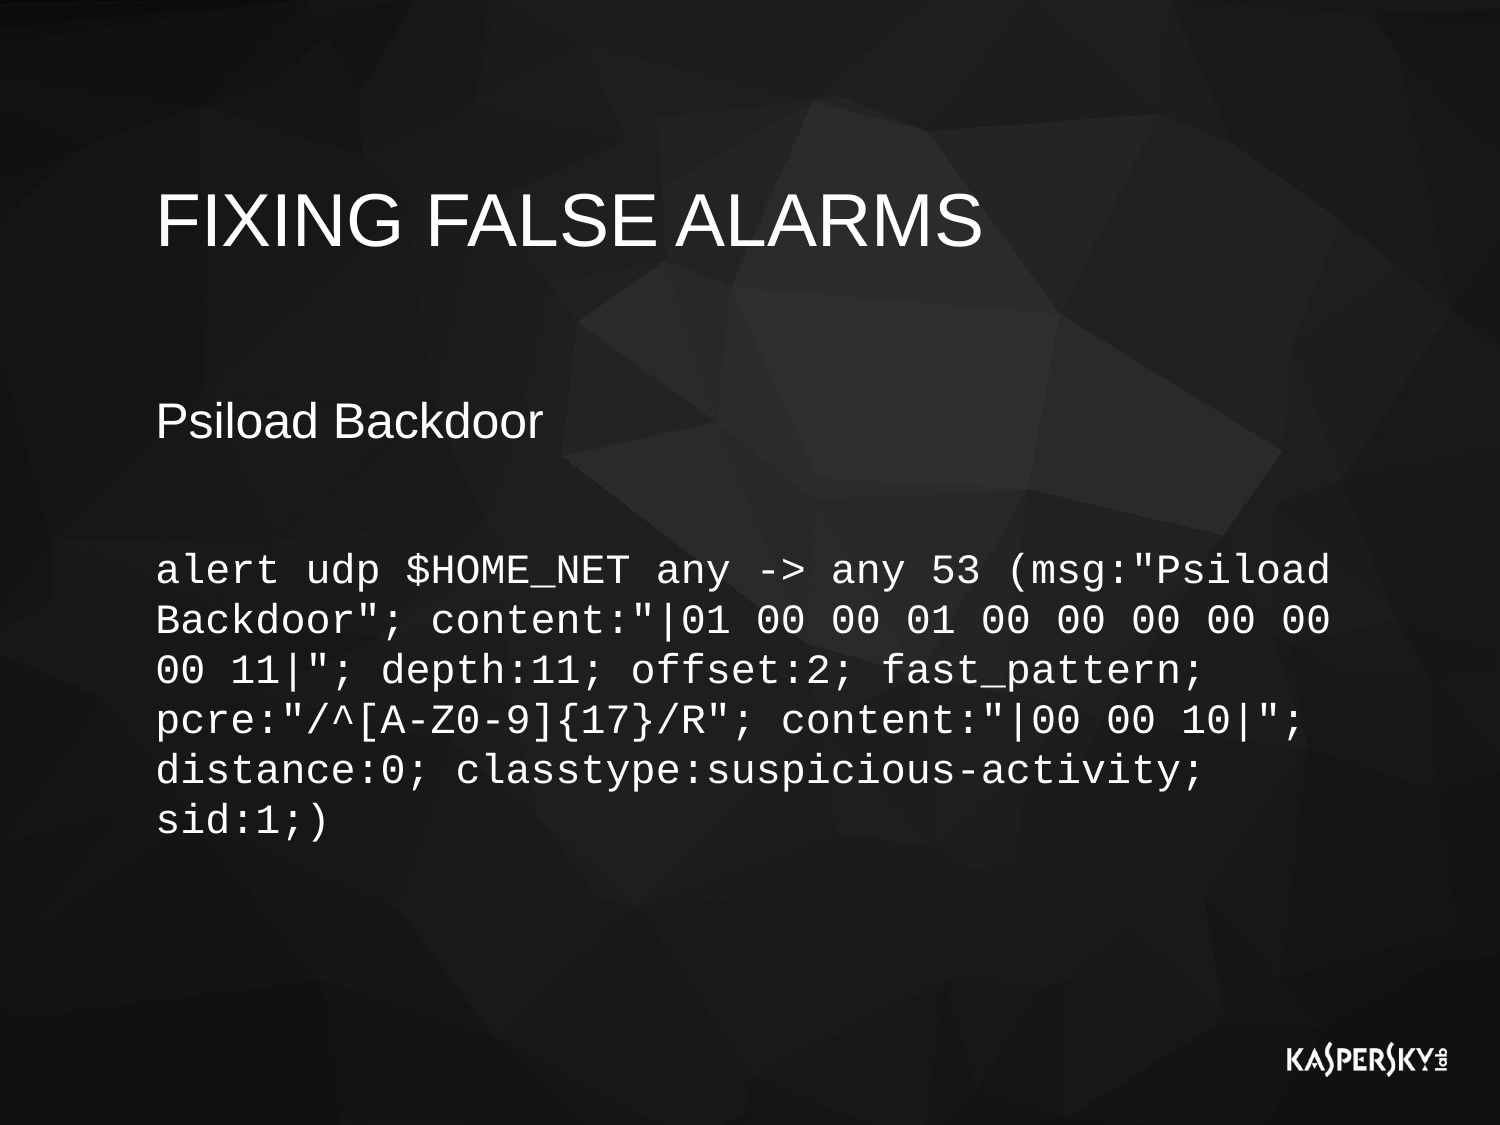

# Fixing false alarms
Psiload Backdoor

alert udp $HOME_NET any -> any 53 (msg:"Psiload Backdoor"; content:"|01 00 00 01 00 00 00 00 00 00 11|"; depth:11; offset:2; fast_pattern; pcre:"/^[A-Z0-9]{17}/R"; content:"|00 00 10|"; distance:0; classtype:suspicious-activity; sid:1;)